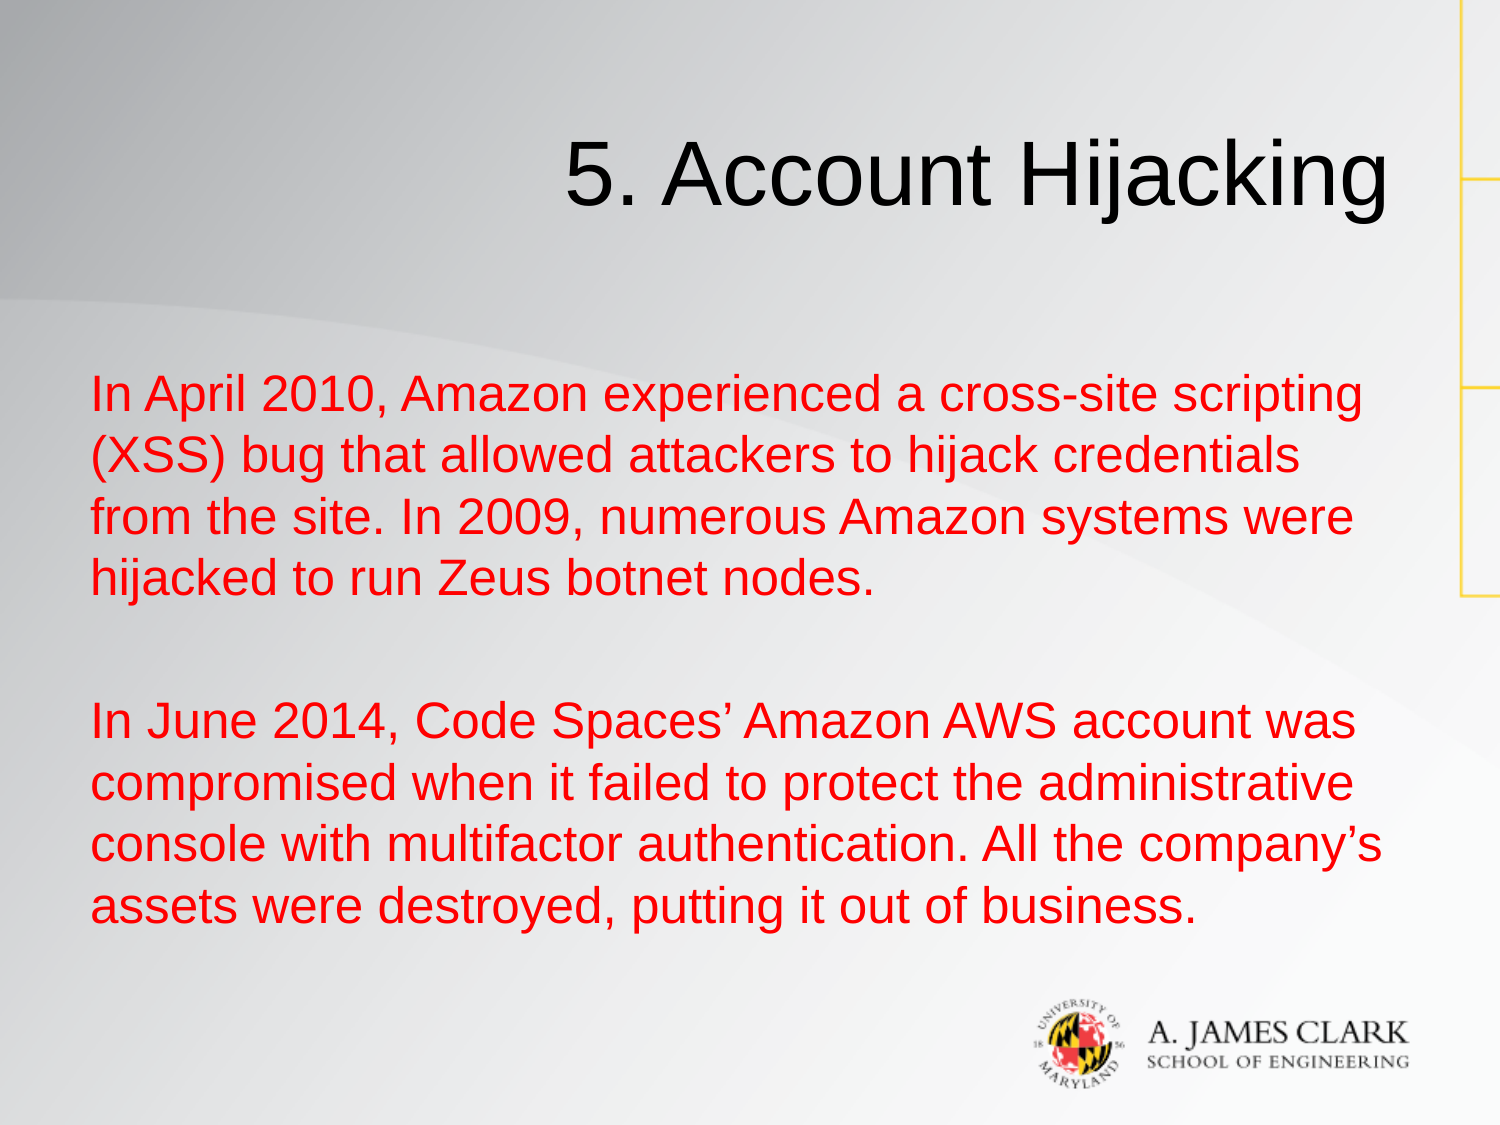

# 5. Account Hijacking
In April 2010, Amazon experienced a cross-site scripting (XSS) bug that allowed attackers to hijack credentials from the site. In 2009, numerous Amazon systems were hijacked to run Zeus botnet nodes.

In June 2014, Code Spaces’ Amazon AWS account was compromised when it failed to protect the administrative console with multifactor authentication. All the company’s assets were destroyed, putting it out of business.